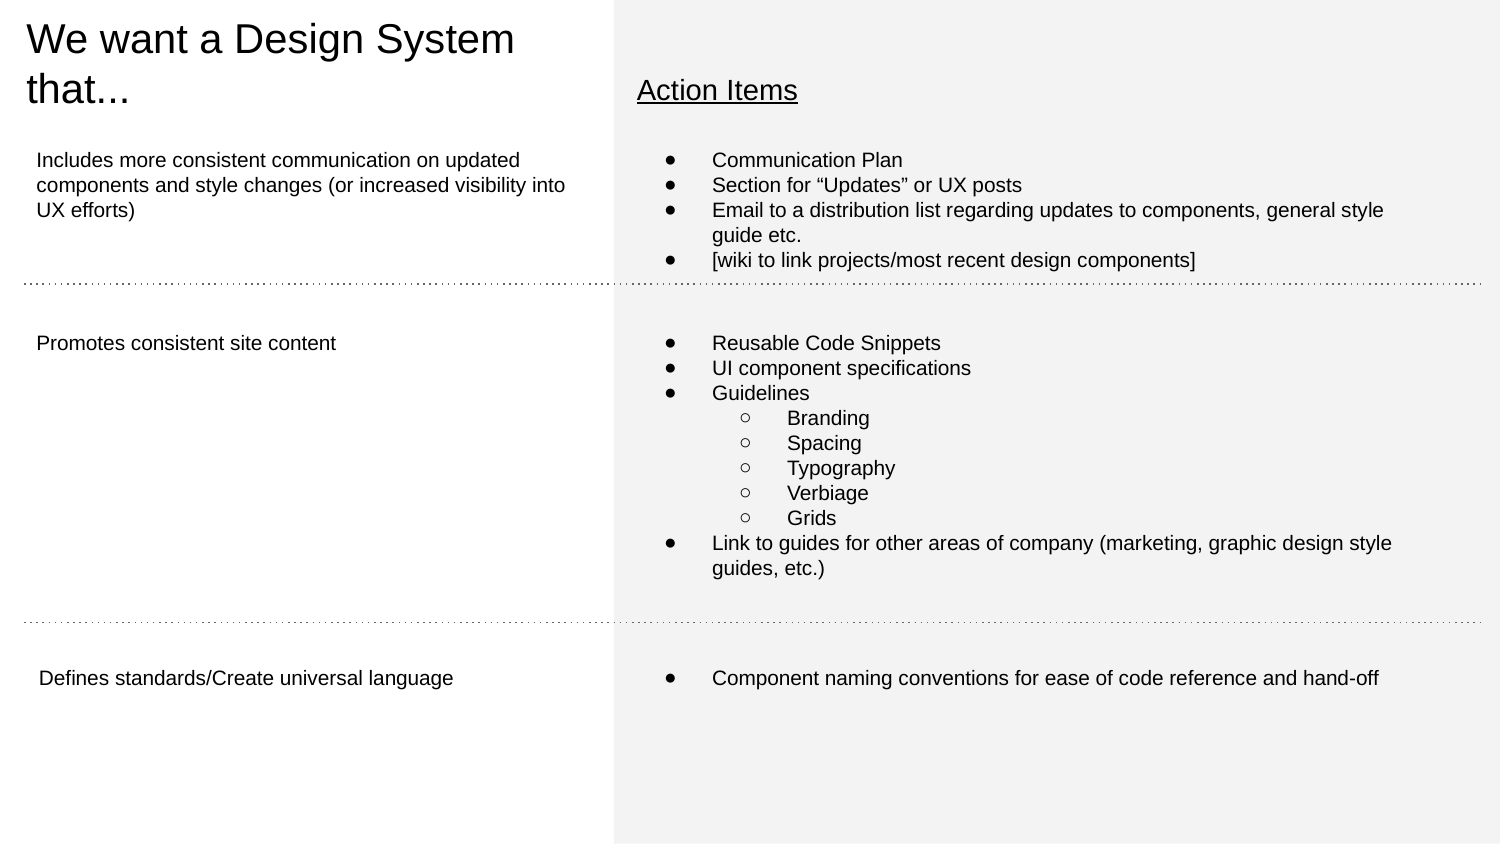

# We want a Design System that...
Action Items
Includes more consistent communication on updated components and style changes (or increased visibility into UX efforts)
Communication Plan
Section for “Updates” or UX posts
Email to a distribution list regarding updates to components, general style guide etc.
[wiki to link projects/most recent design components]
Promotes consistent site content
Reusable Code Snippets
UI component specifications
Guidelines
Branding
Spacing
Typography
Verbiage
Grids
Link to guides for other areas of company (marketing, graphic design style guides, etc.)
Defines standards/Create universal language
Component naming conventions for ease of code reference and hand-off